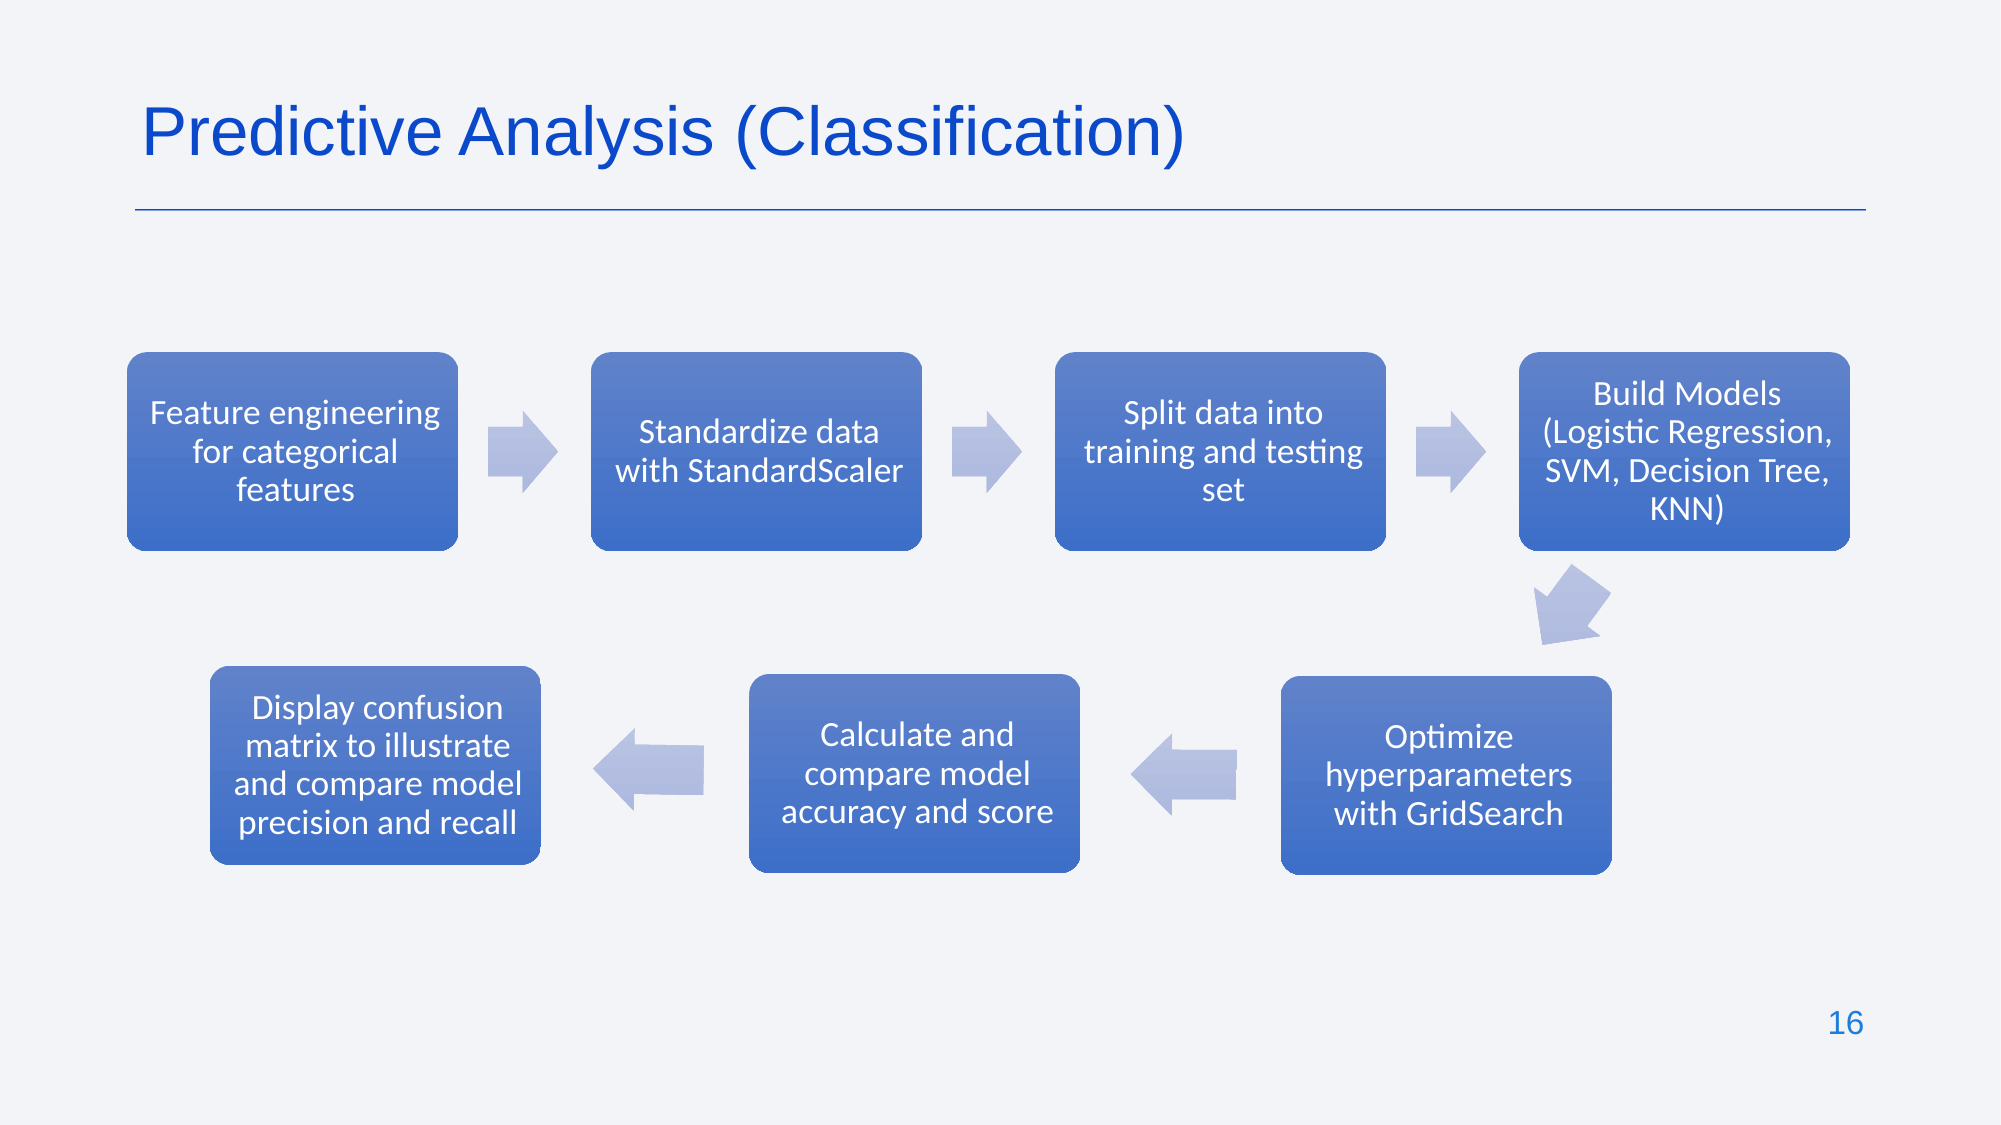

Predictive Analysis (Classification)
Feature engineering for categorical features

Standardize data with StandardScaler

Split data into training and testing set

Build Models (Logistic Regression, SVM, Decision Tree, KNN)

Optimize hyperparameters with GridSearch

Calculate and compare model accuracy and score

Display confusion matrix to illustrate and compare model precision and recall
16